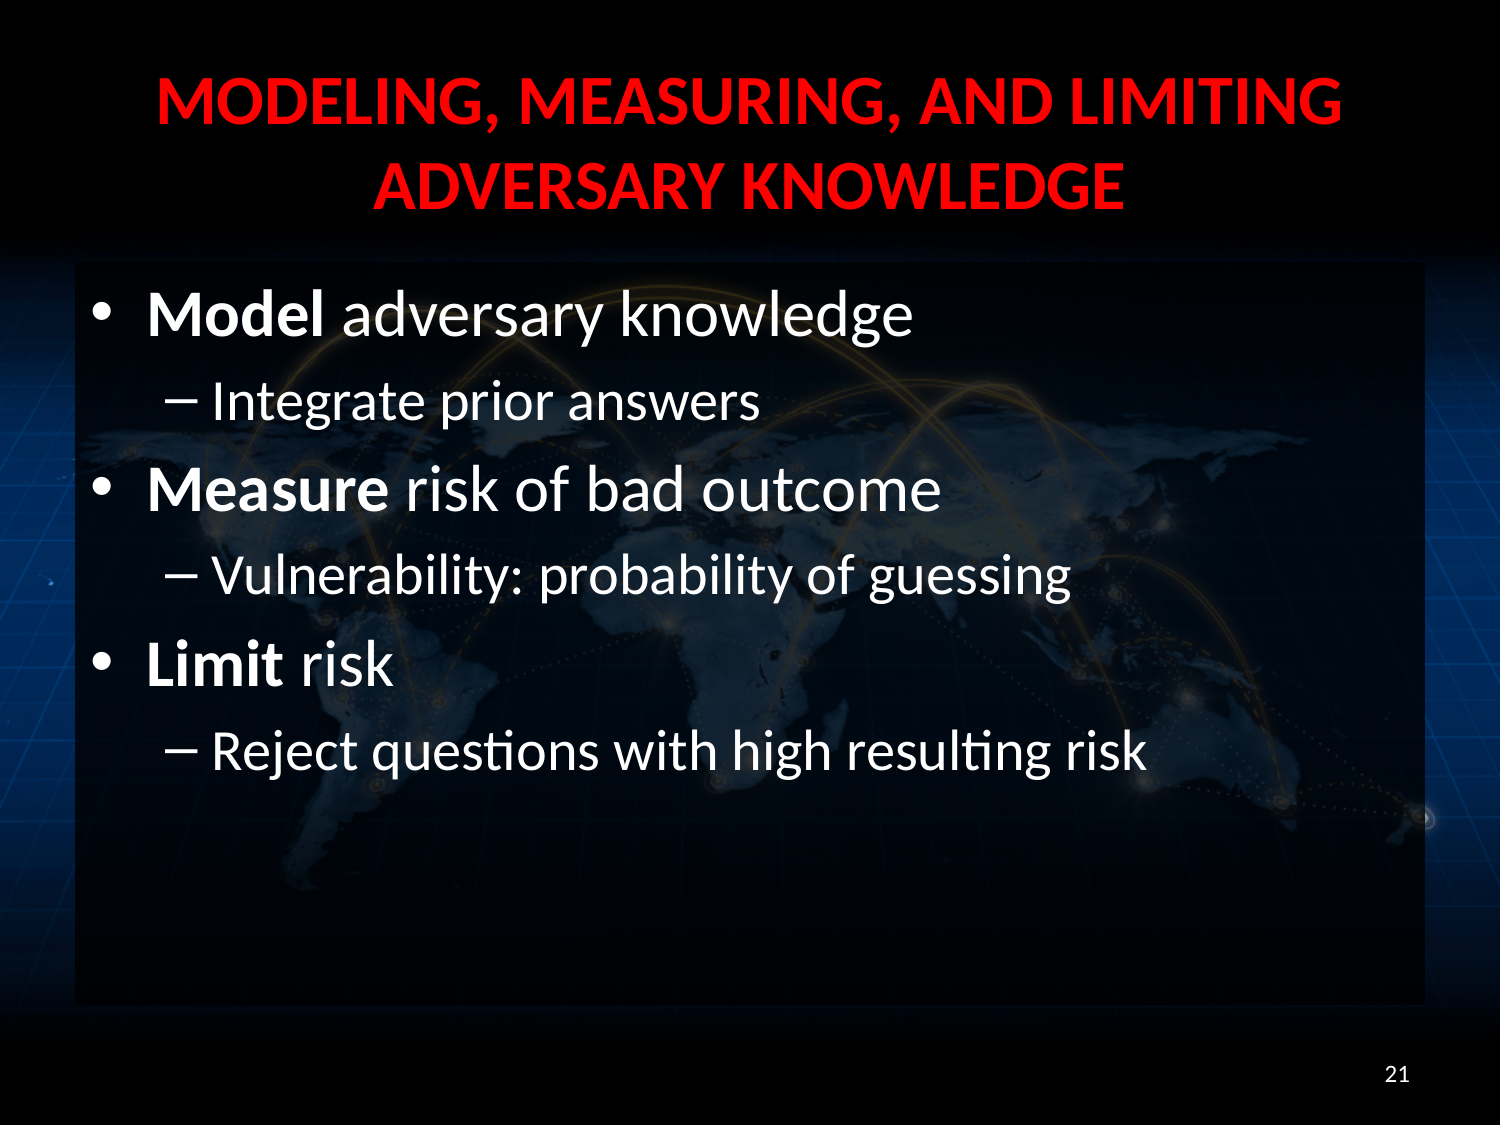

# Modeling, Measuring, and Limiting Adversary Knowledge
Model adversary knowledge
Integrate prior answers
Measure risk of bad outcome
Vulnerability: probability of guessing
Limit risk
Reject questions with high resulting risk
21